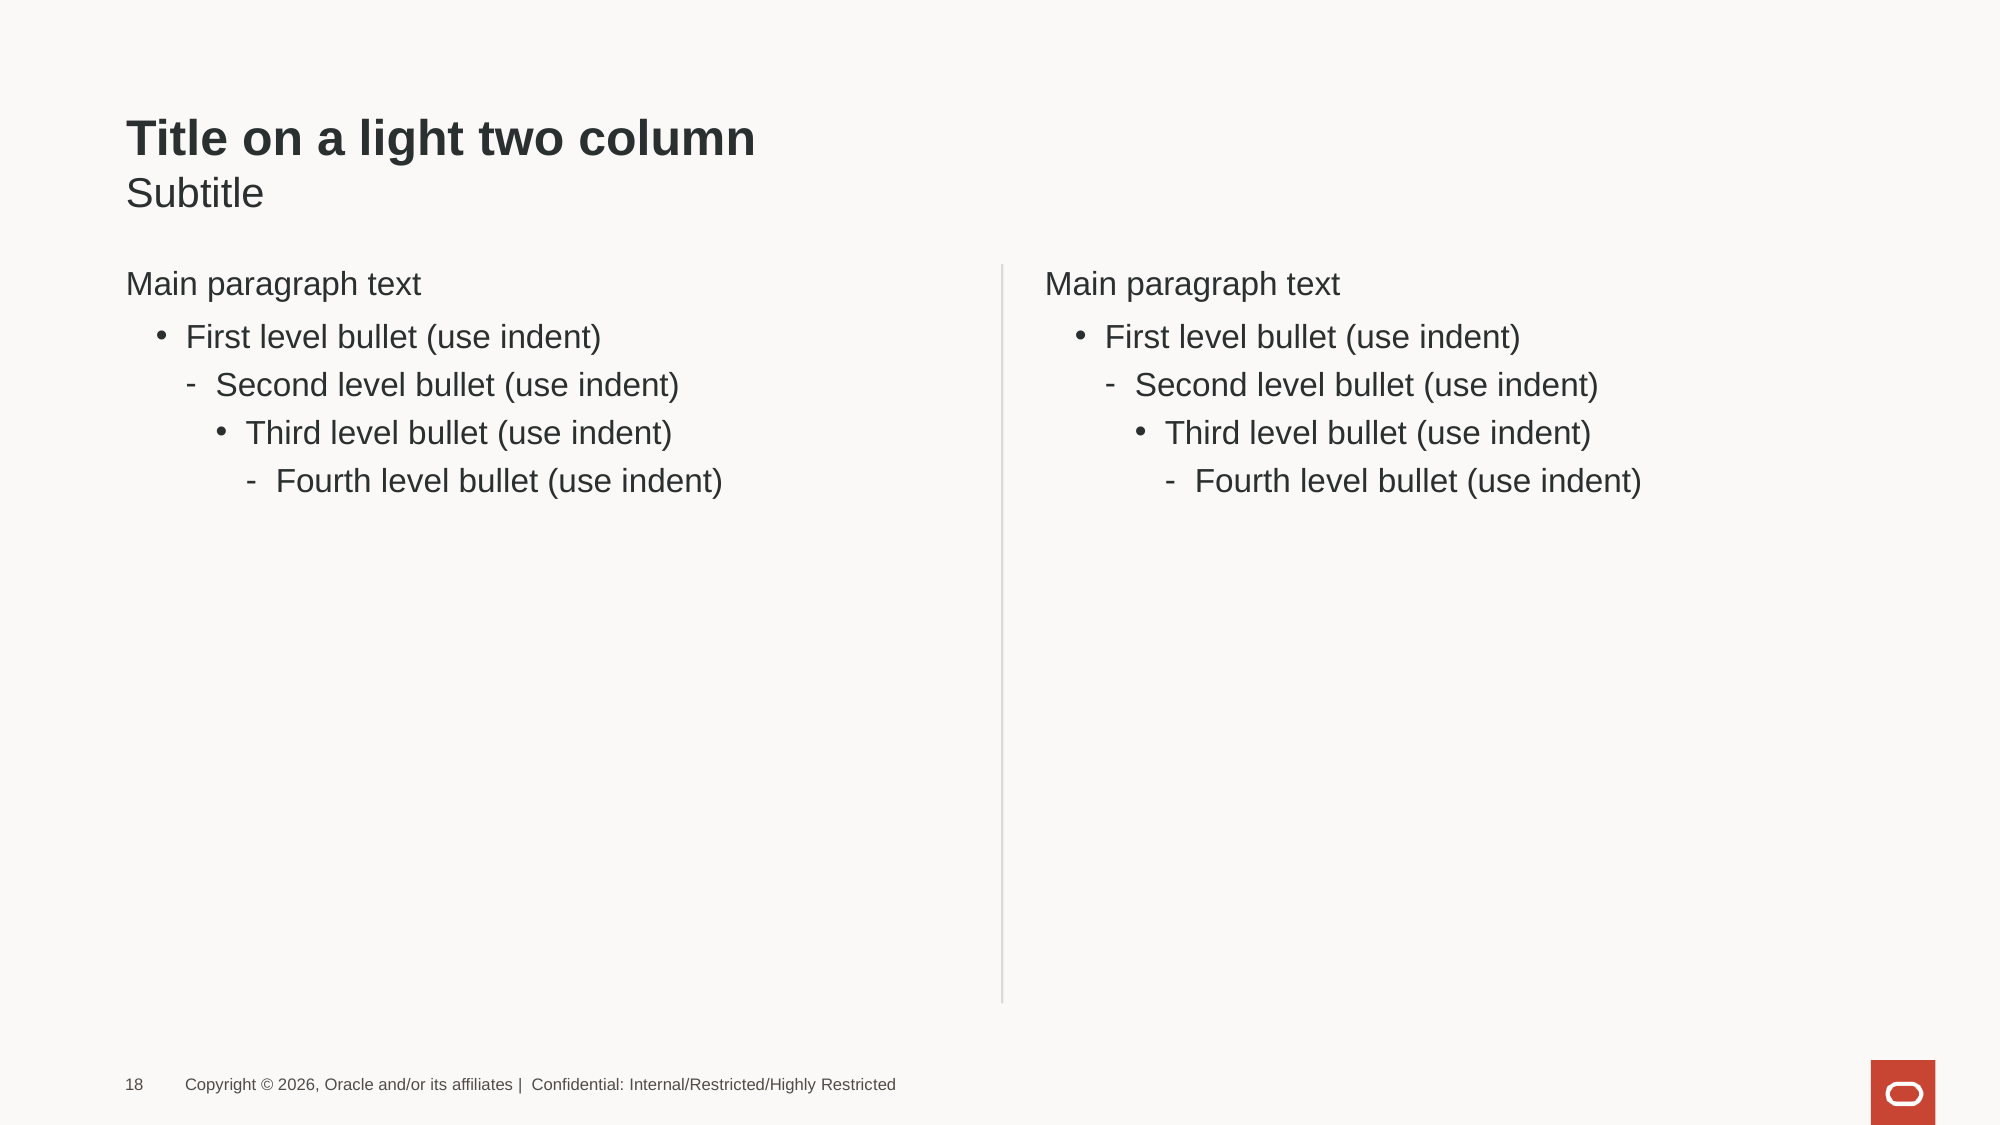

# Title on a light two column
Subtitle
Main paragraph text
First level bullet (use indent)
Second level bullet (use indent)
Third level bullet (use indent)
Fourth level bullet (use indent)
Main paragraph text
First level bullet (use indent)
Second level bullet (use indent)
Third level bullet (use indent)
Fourth level bullet (use indent)
18
Copyright © 2026, Oracle and/or its affiliates |  Confidential: Internal/Restricted/Highly Restricted